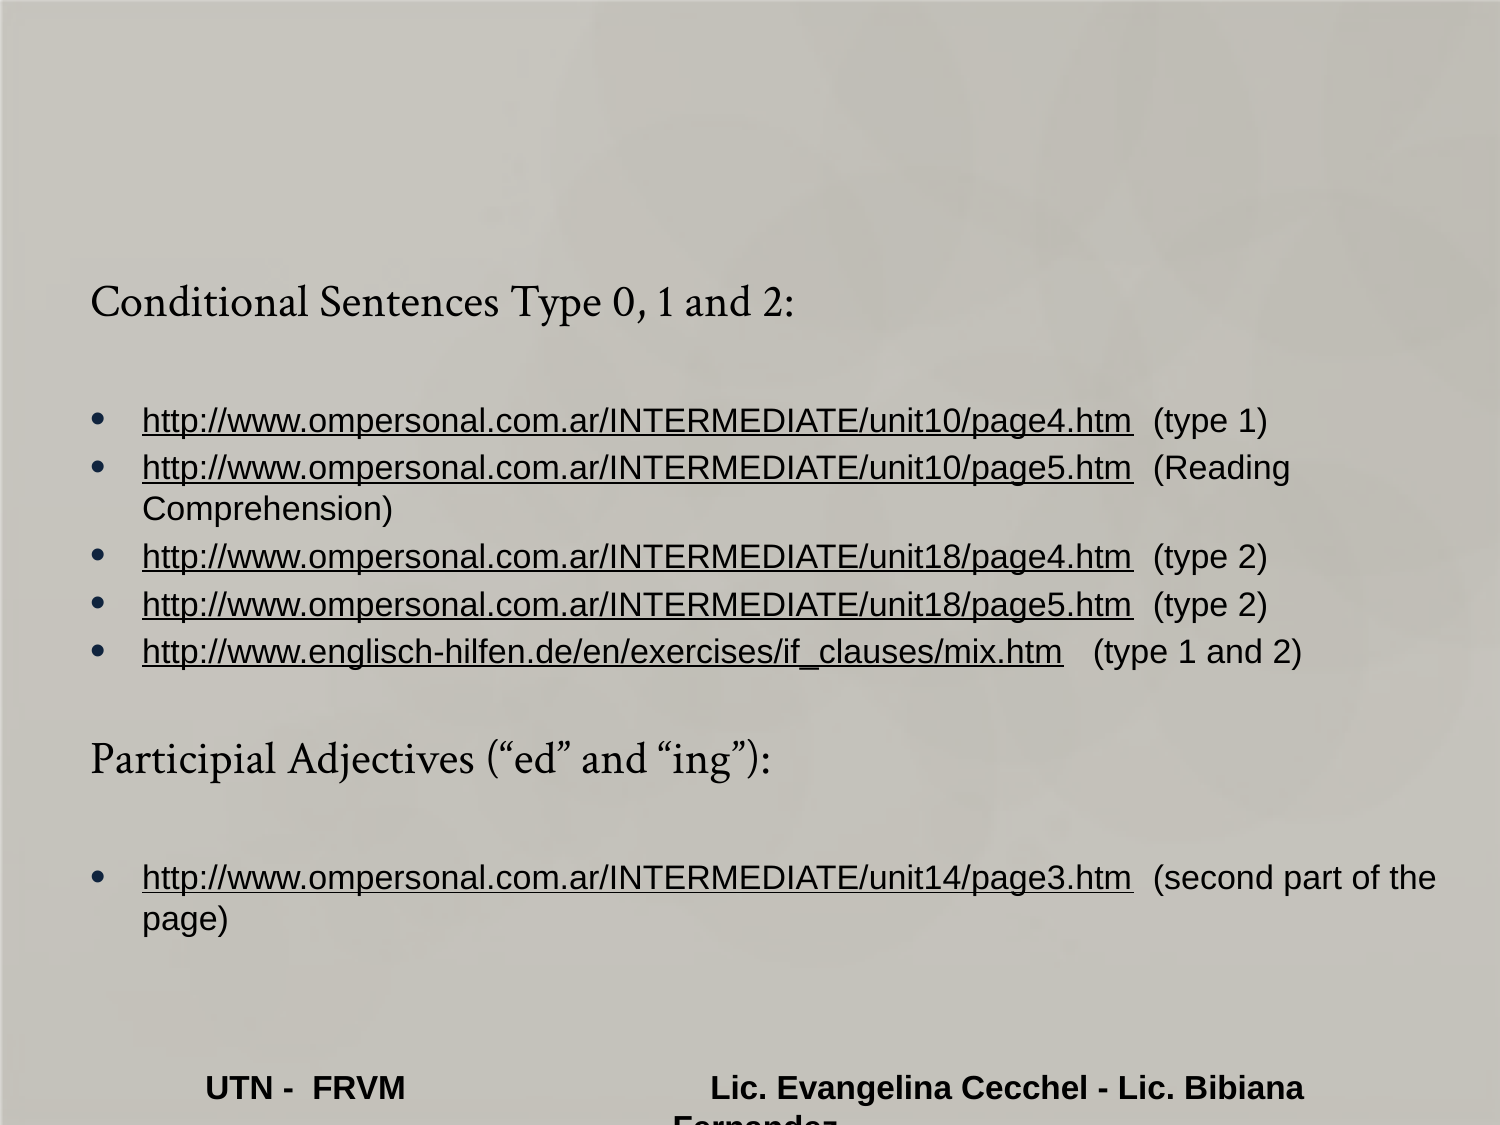

Conditional Sentences Type 0, 1 and 2:

http://www.ompersonal.com.ar/INTERMEDIATE/unit10/page4.htm  (type 1)
http://www.ompersonal.com.ar/INTERMEDIATE/unit10/page5.htm  (Reading Comprehension)
http://www.ompersonal.com.ar/INTERMEDIATE/unit18/page4.htm  (type 2)
http://www.ompersonal.com.ar/INTERMEDIATE/unit18/page5.htm  (type 2)
http://www.englisch-hilfen.de/en/exercises/if_clauses/mix.htm   (type 1 and 2)

Participial Adjectives (“ed” and “ing”):

http://www.ompersonal.com.ar/INTERMEDIATE/unit14/page3.htm  (second part of the page)

UTN -  FRVM                                 Lic. Evangelina Cecchel - Lic. Bibiana Fernandez